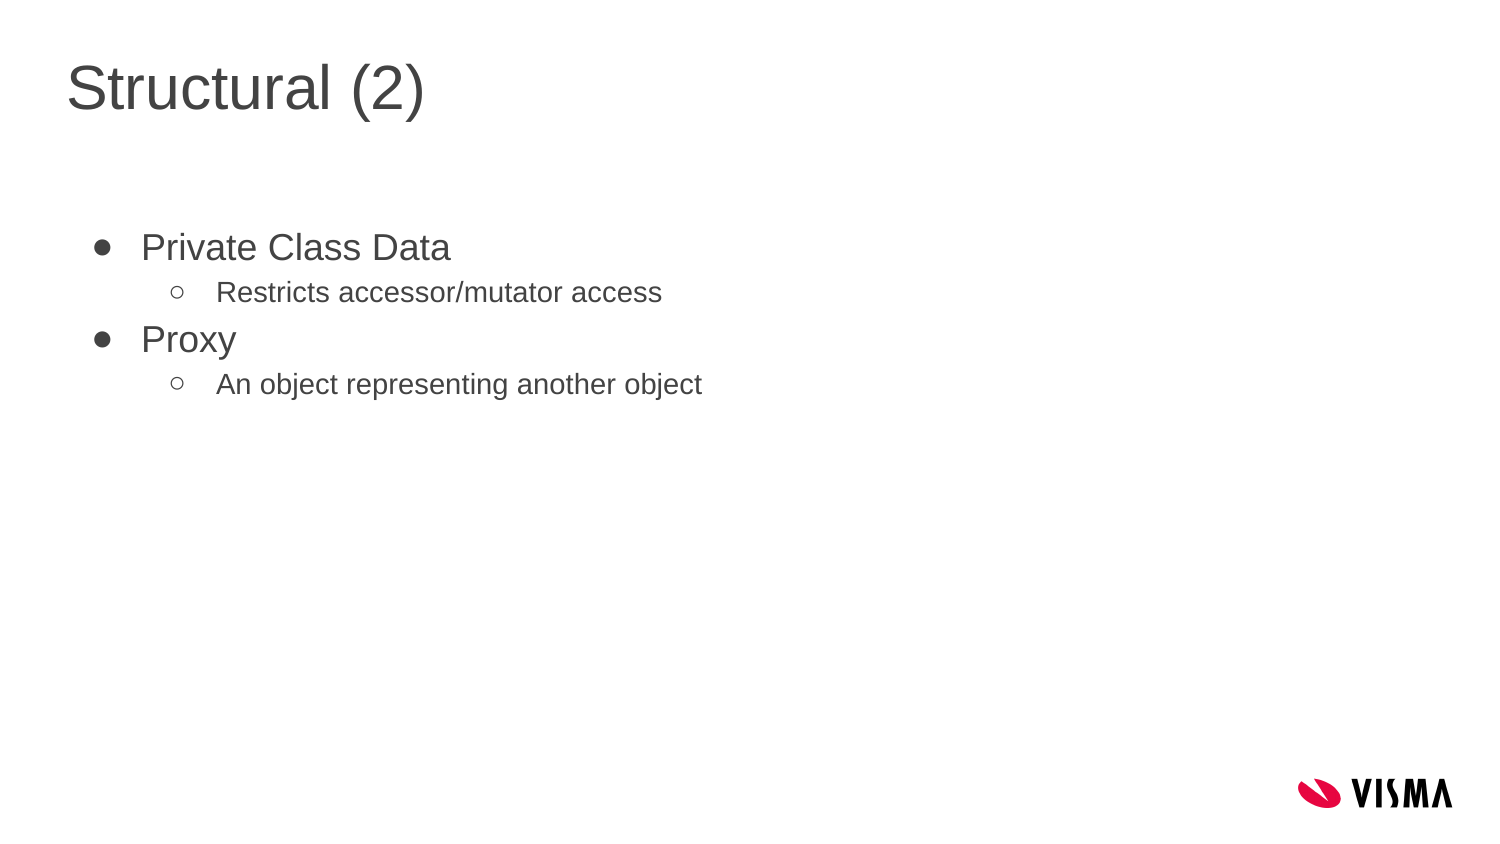

# Structural (2)
Private Class Data
Restricts accessor/mutator access
Proxy
An object representing another object